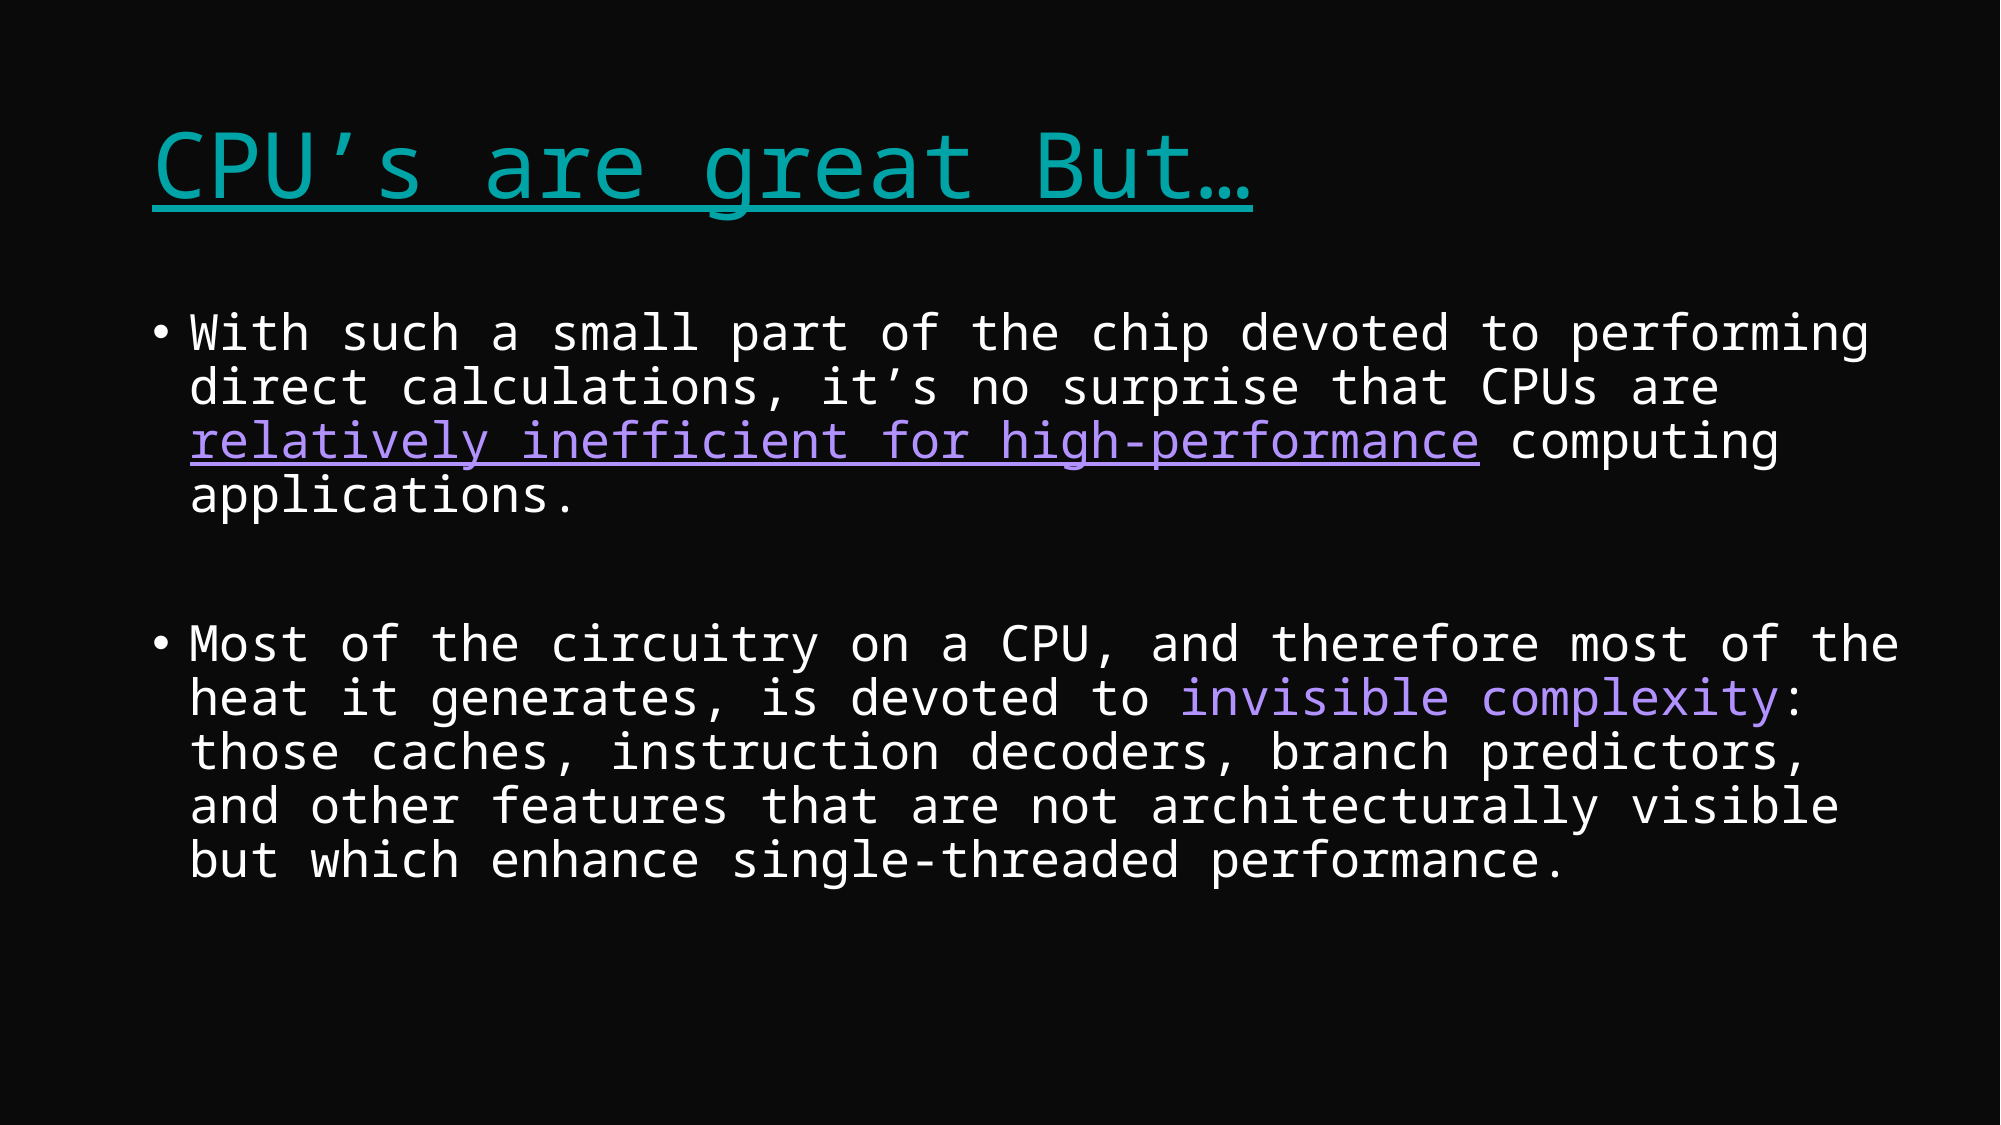

# CPU’s are great But…
With such a small part of the chip devoted to performing direct calculations, it’s no surprise that CPUs are relatively inefficient for high-performance computing applications.

Most of the circuitry on a CPU, and therefore most of the heat it generates, is devoted to invisible complexity: those caches, instruction decoders, branch predictors, and other features that are not architecturally visible but which enhance single-threaded performance.